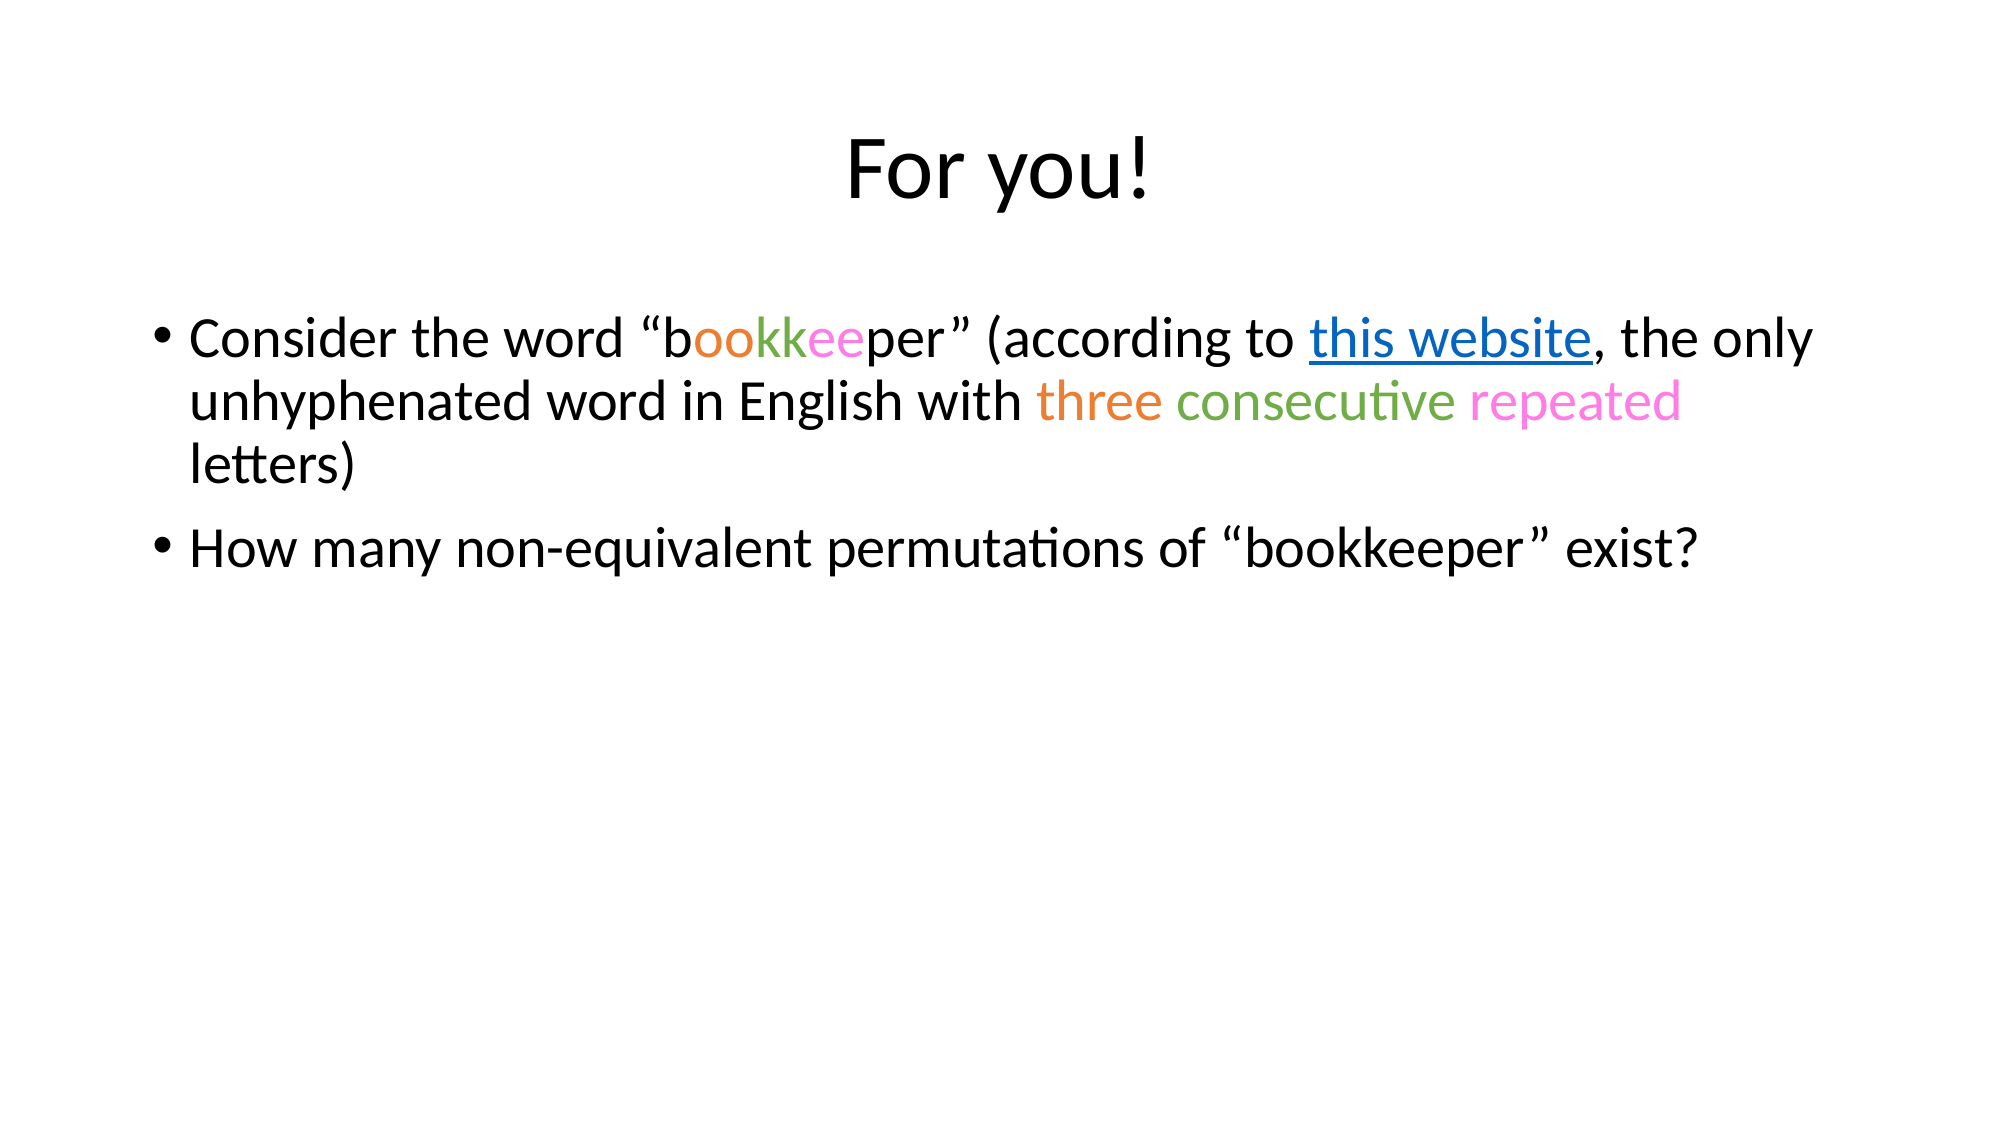

# For you!
Consider the word “bookkeeper” (according to this website, the only unhyphenated word in English with three consecutive repeated letters)
How many non-equivalent permutations of “bookkeeper” exist?